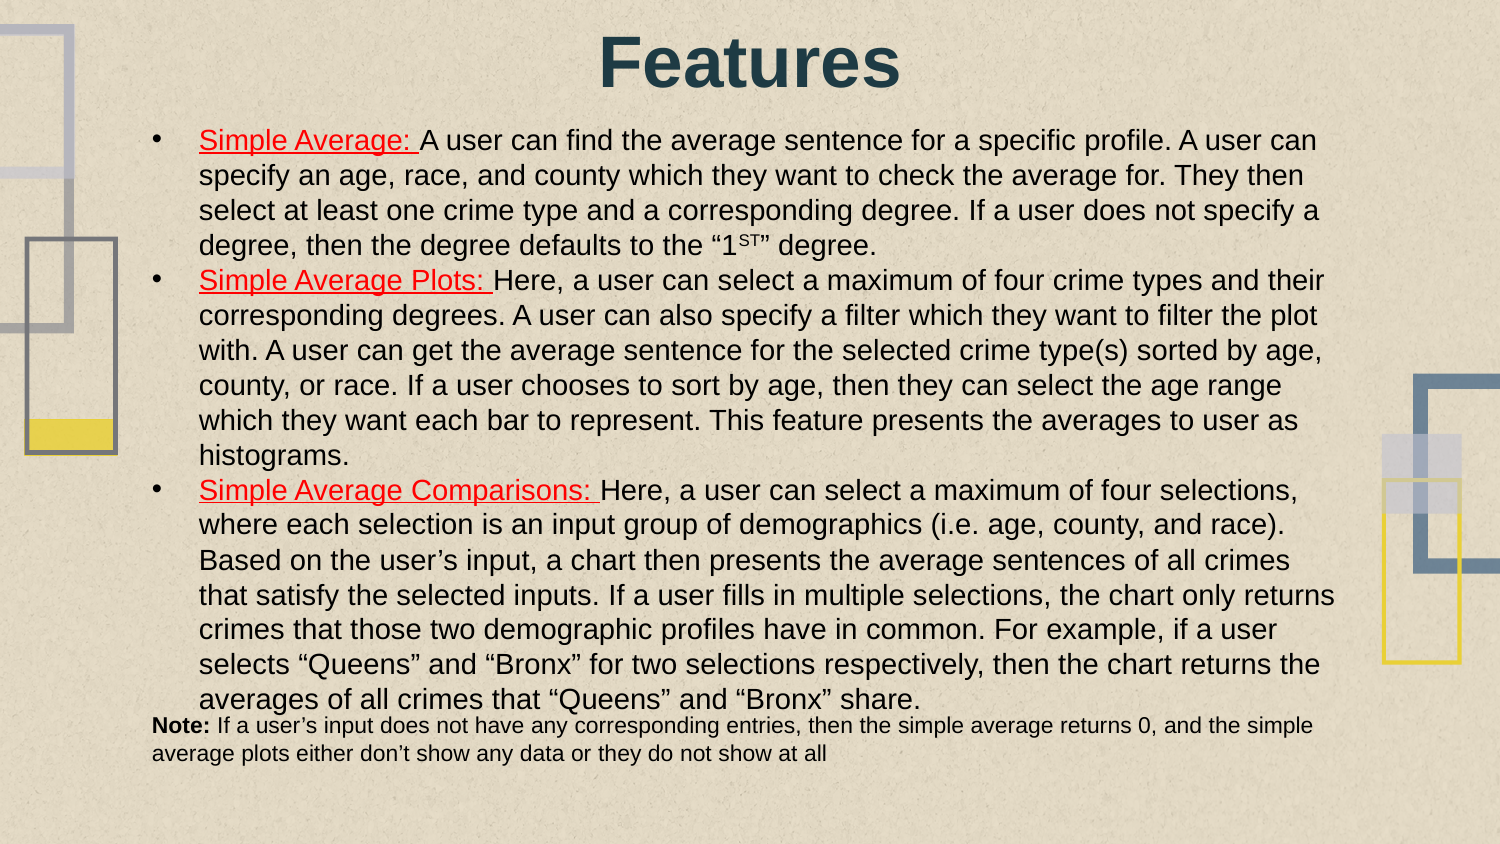

# Features
Simple Average: A user can find the average sentence for a specific profile. A user can specify an age, race, and county which they want to check the average for. They then select at least one crime type and a corresponding degree. If a user does not specify a degree, then the degree defaults to the “1ST” degree.
Simple Average Plots: Here, a user can select a maximum of four crime types and their corresponding degrees. A user can also specify a filter which they want to filter the plot with. A user can get the average sentence for the selected crime type(s) sorted by age, county, or race. If a user chooses to sort by age, then they can select the age range which they want each bar to represent. This feature presents the averages to user as histograms.
Simple Average Comparisons: Here, a user can select a maximum of four selections, where each selection is an input group of demographics (i.e. age, county, and race). Based on the user’s input, a chart then presents the average sentences of all crimes that satisfy the selected inputs. If a user fills in multiple selections, the chart only returns crimes that those two demographic profiles have in common. For example, if a user selects “Queens” and “Bronx” for two selections respectively, then the chart returns the averages of all crimes that “Queens” and “Bronx” share.
Note: If a user’s input does not have any corresponding entries, then the simple average returns 0, and the simple average plots either don’t show any data or they do not show at all